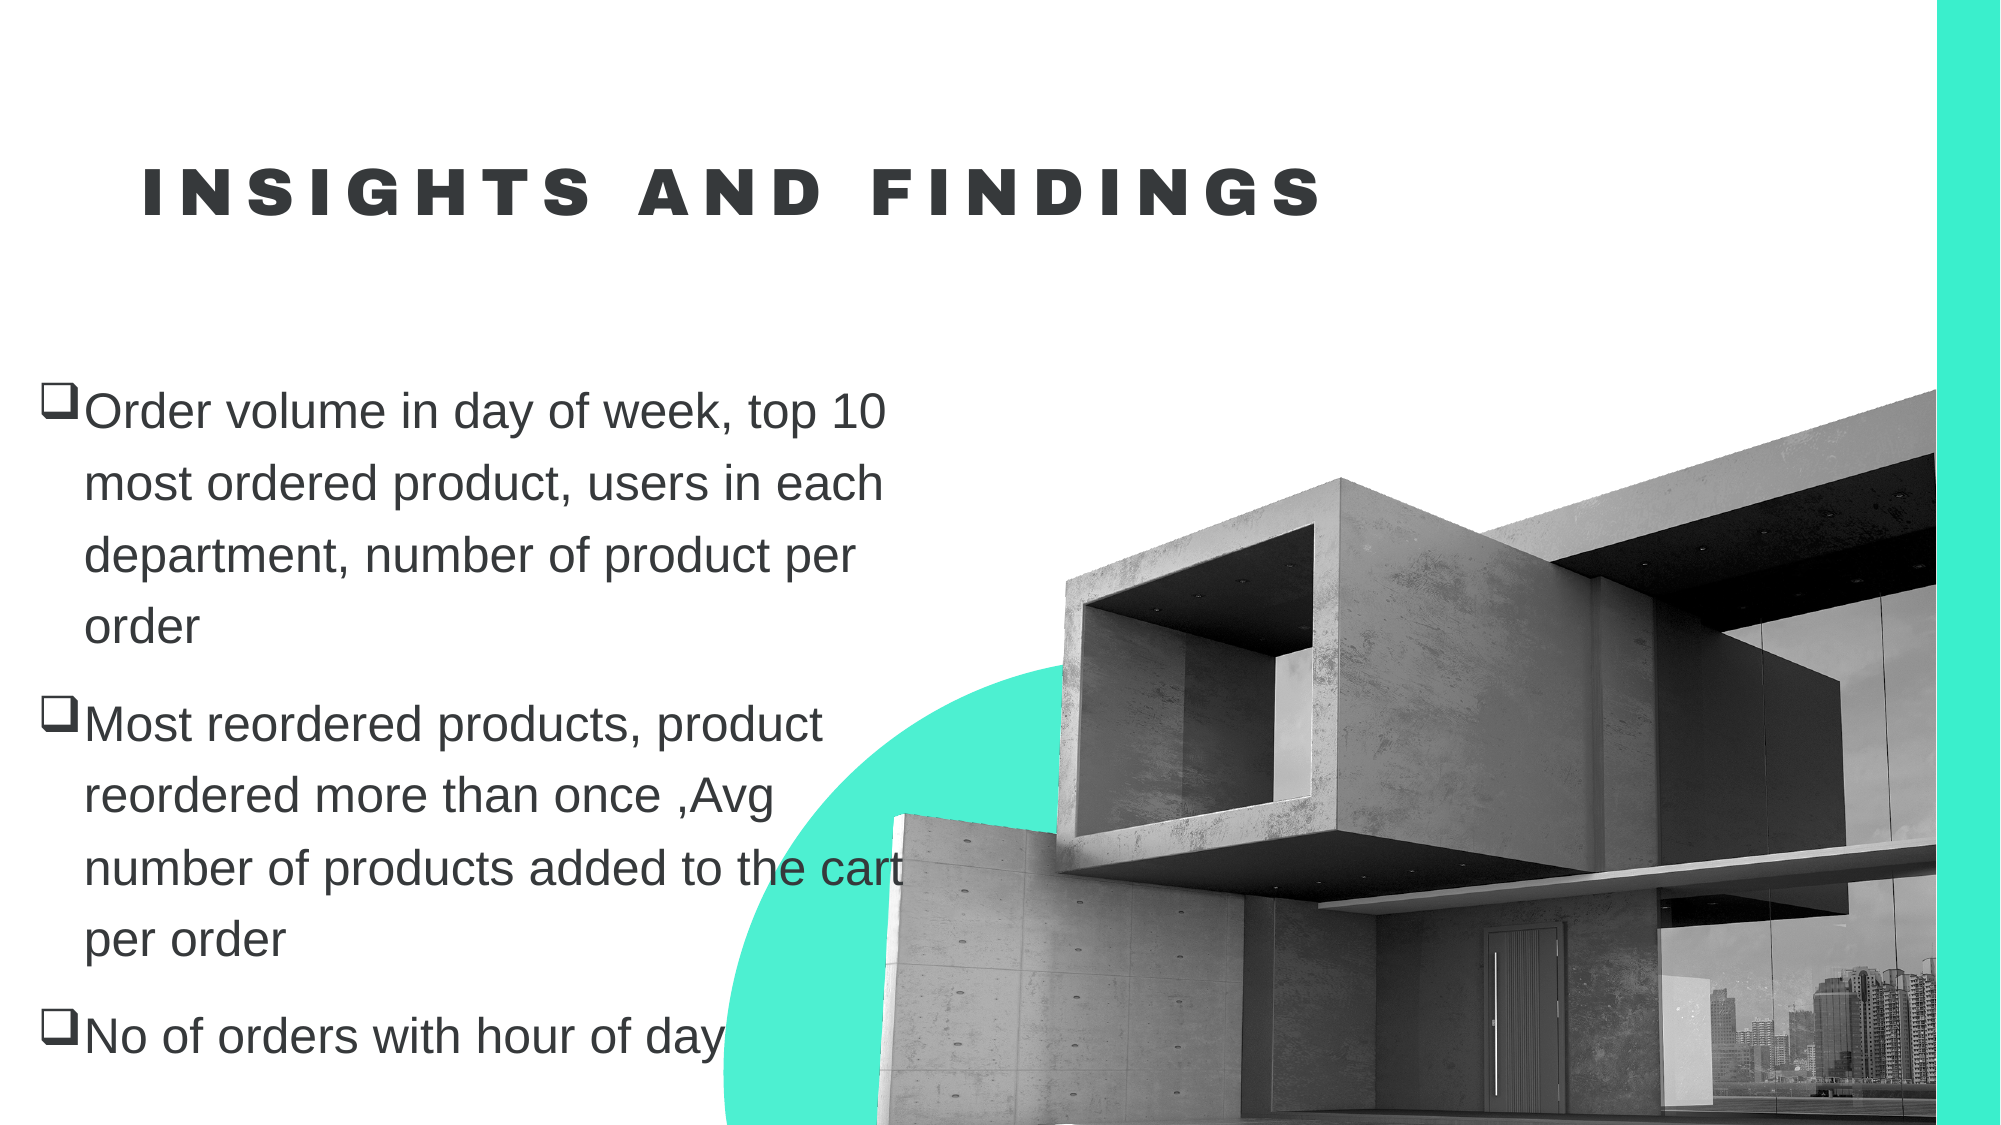

# Insights and findings
Order volume in day of week, top 10 most ordered product, users in each department, number of product per order
Most reordered products, product reordered more than once ,Avg number of products added to the cart per order
No of orders with hour of day